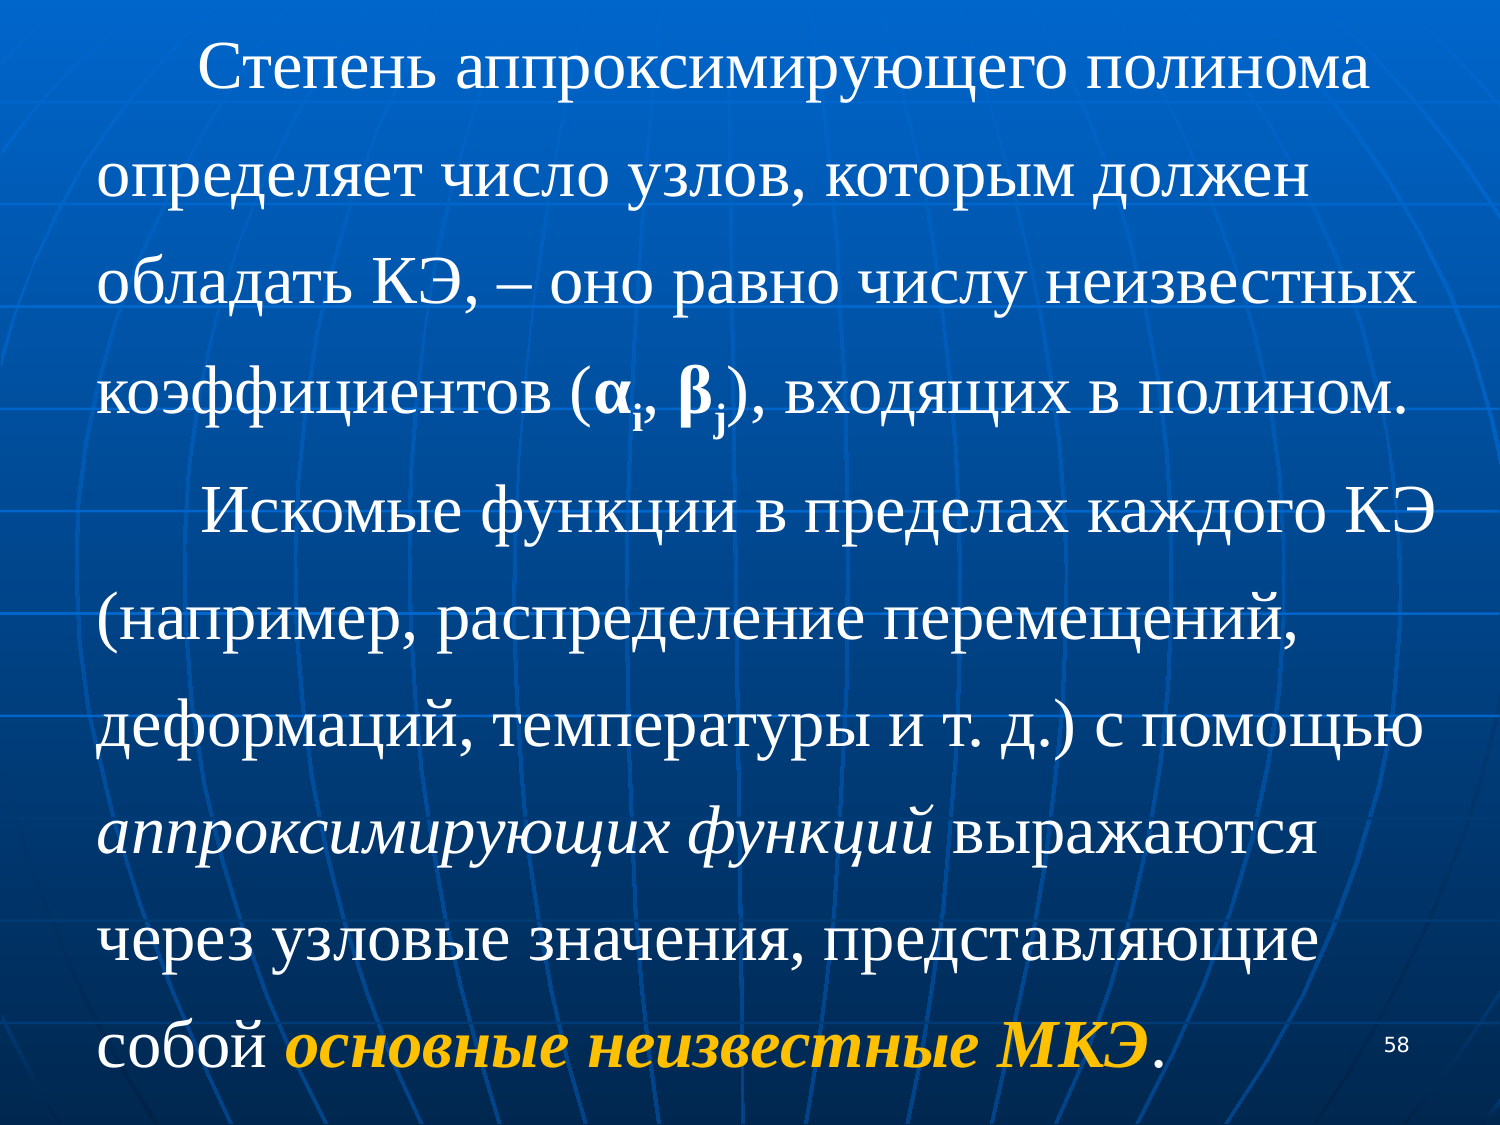

Степень аппроксимирующего полинома определяет число узлов, которым должен обладать КЭ, – оно равно числу неизвестных коэффициентов (αi, βj), входящих в полином.
      Искомые функции в пределах каждого КЭ (например, распределение перемещений, деформаций, температуры и т. д.) с помощью аппроксимирующих функций выражаются
через узловые значения, представляющие собой основные неизвестные МКЭ.

58